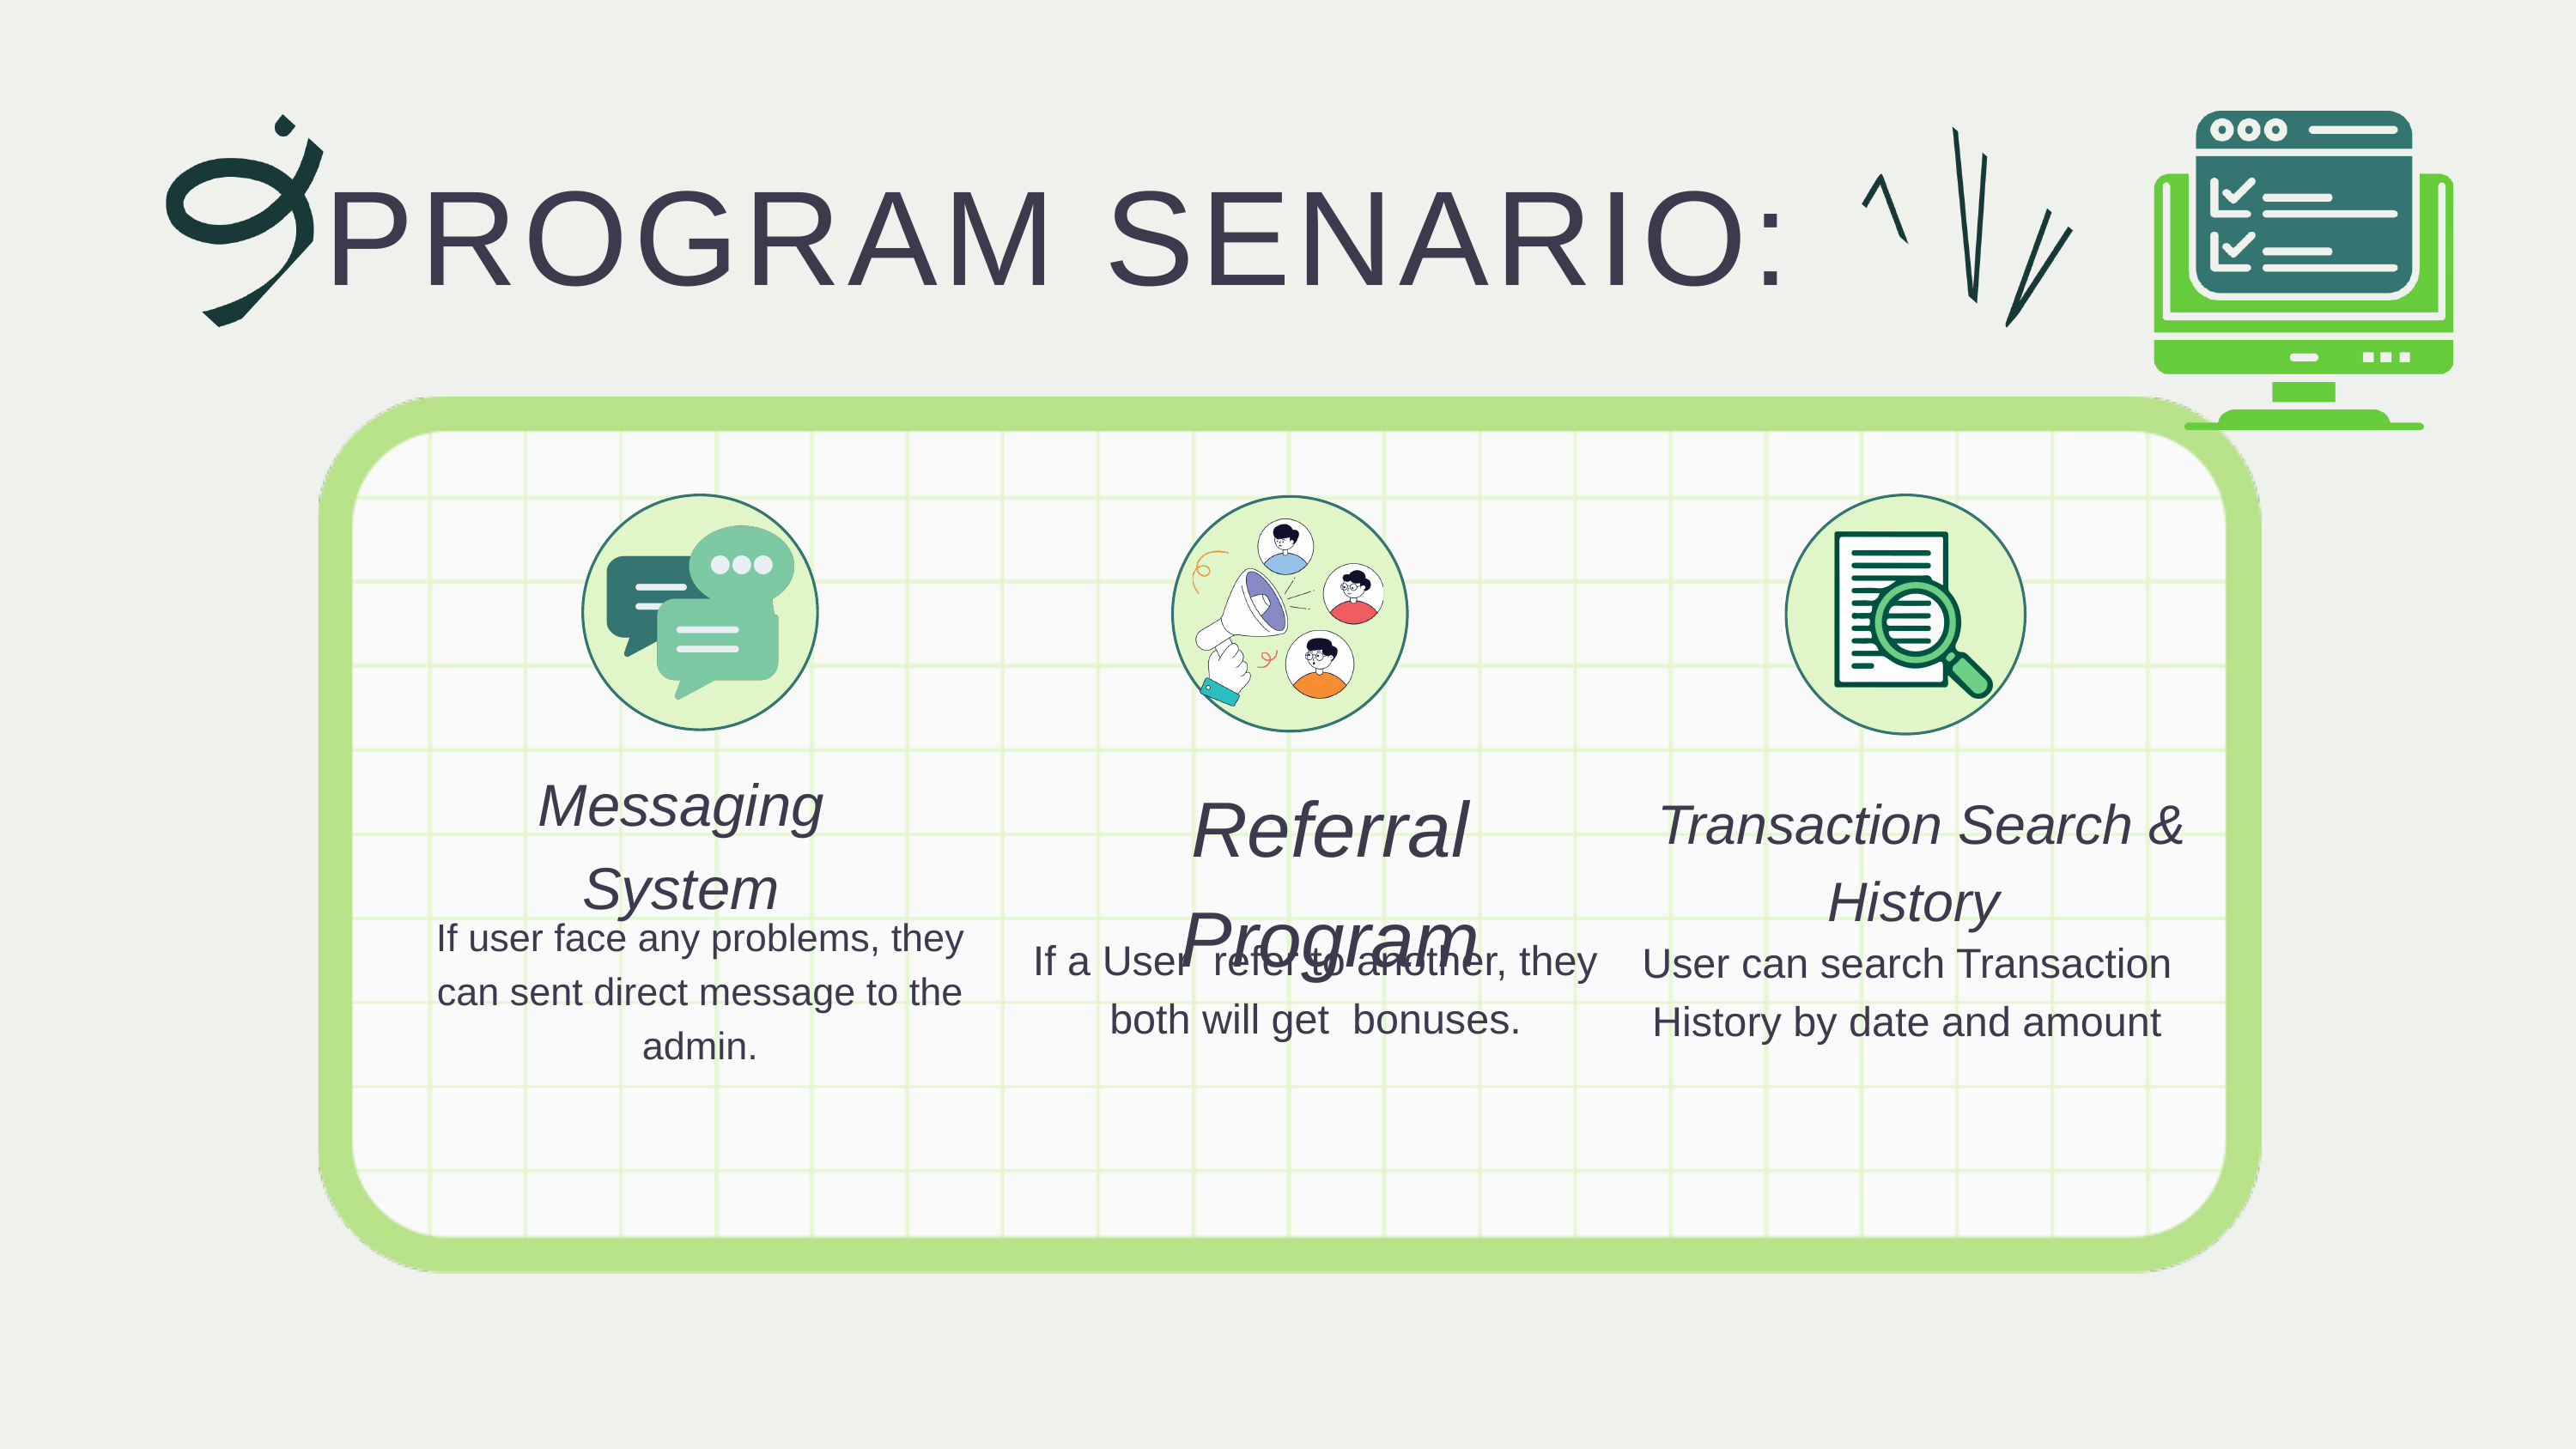

PROGRAM SENARIO:

Messaging System
Referral Program
 Transaction Search & History
If user face any problems, they can sent direct message to the admin.
If a User  refer to another, they both will get  bonuses.
User can search Transaction History by date and amount